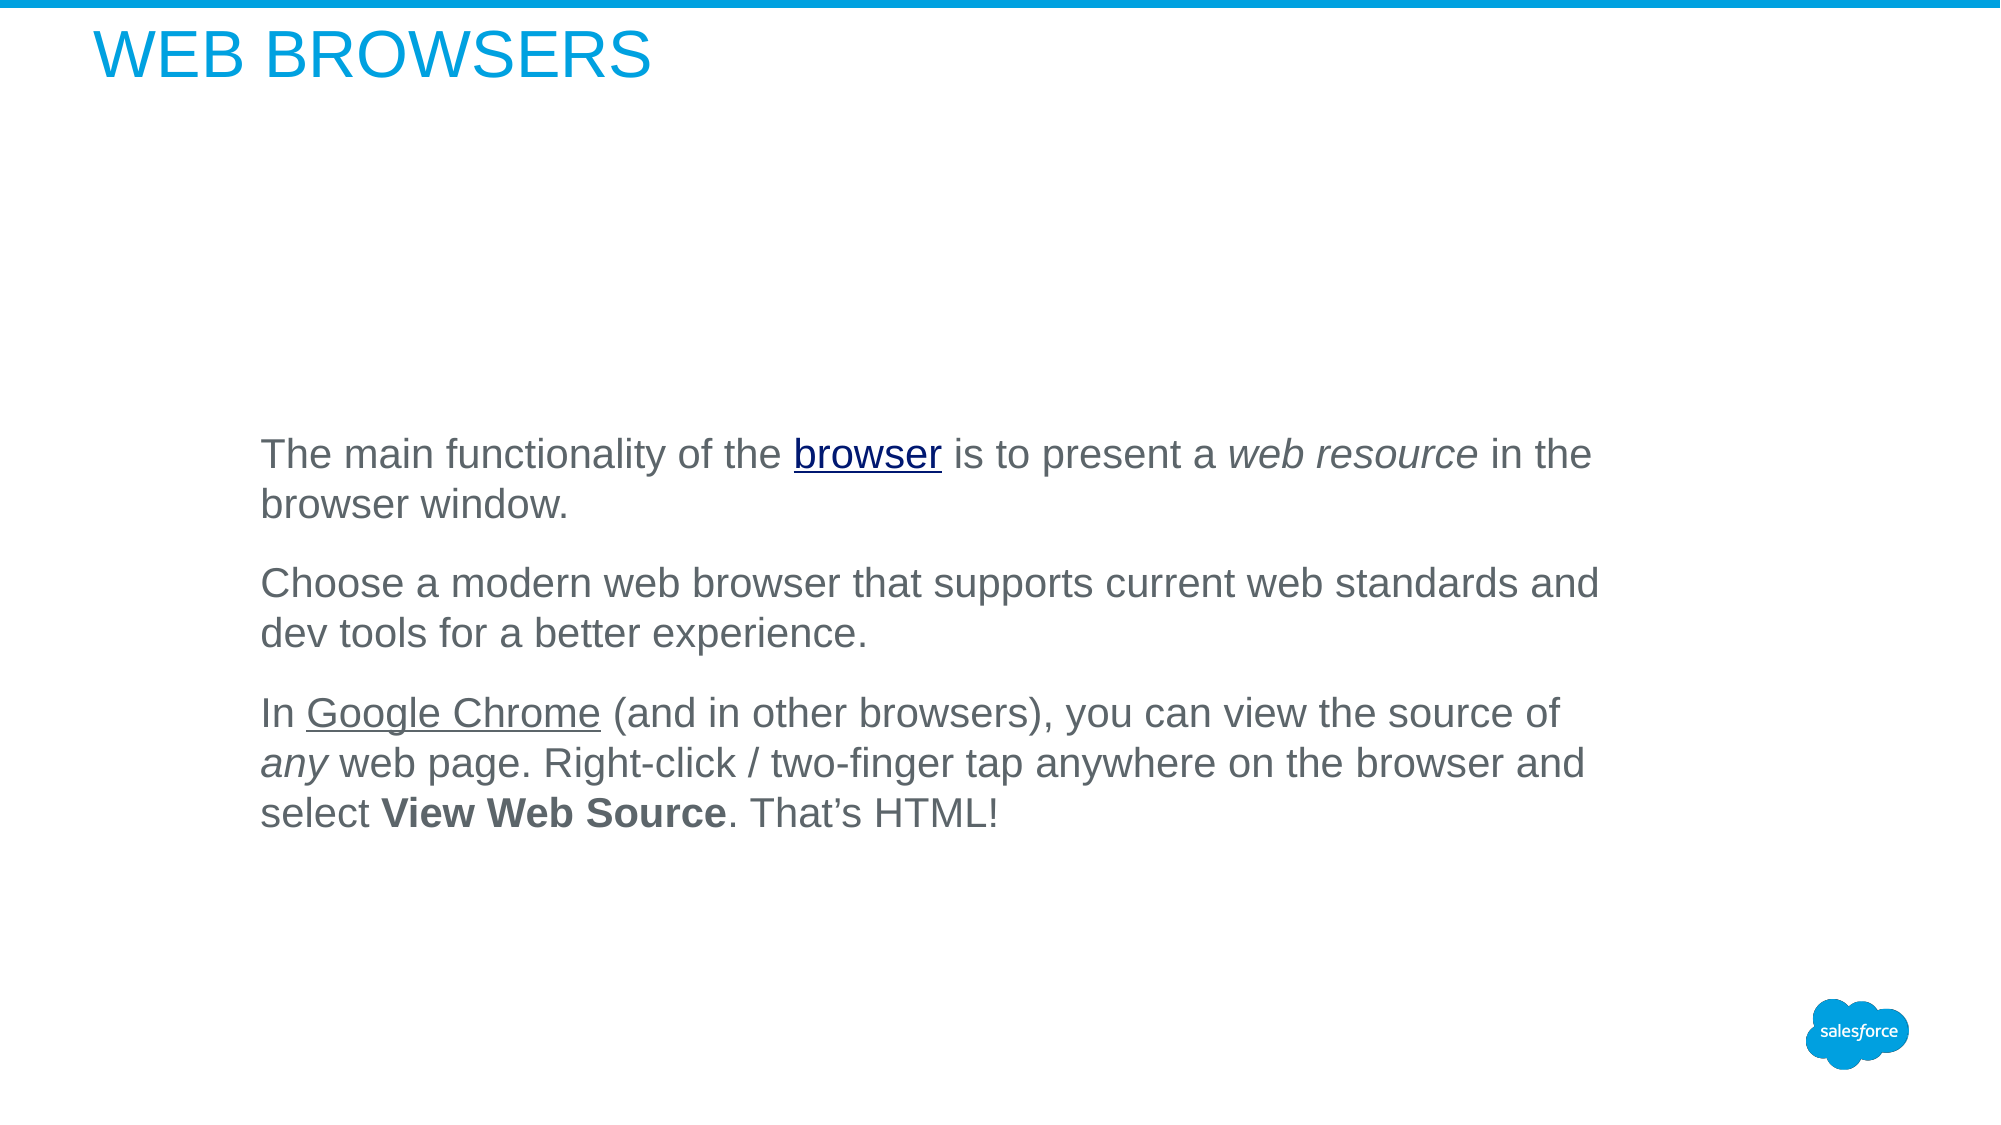

# WEB BROWSERS
The main functionality of the browser is to present a web resource in the browser window.
Choose a modern web browser that supports current web standards and dev tools for a better experience.
In Google Chrome (and in other browsers), you can view the source of any web page. Right-click / two-finger tap anywhere on the browser and select View Web Source. That’s HTML!